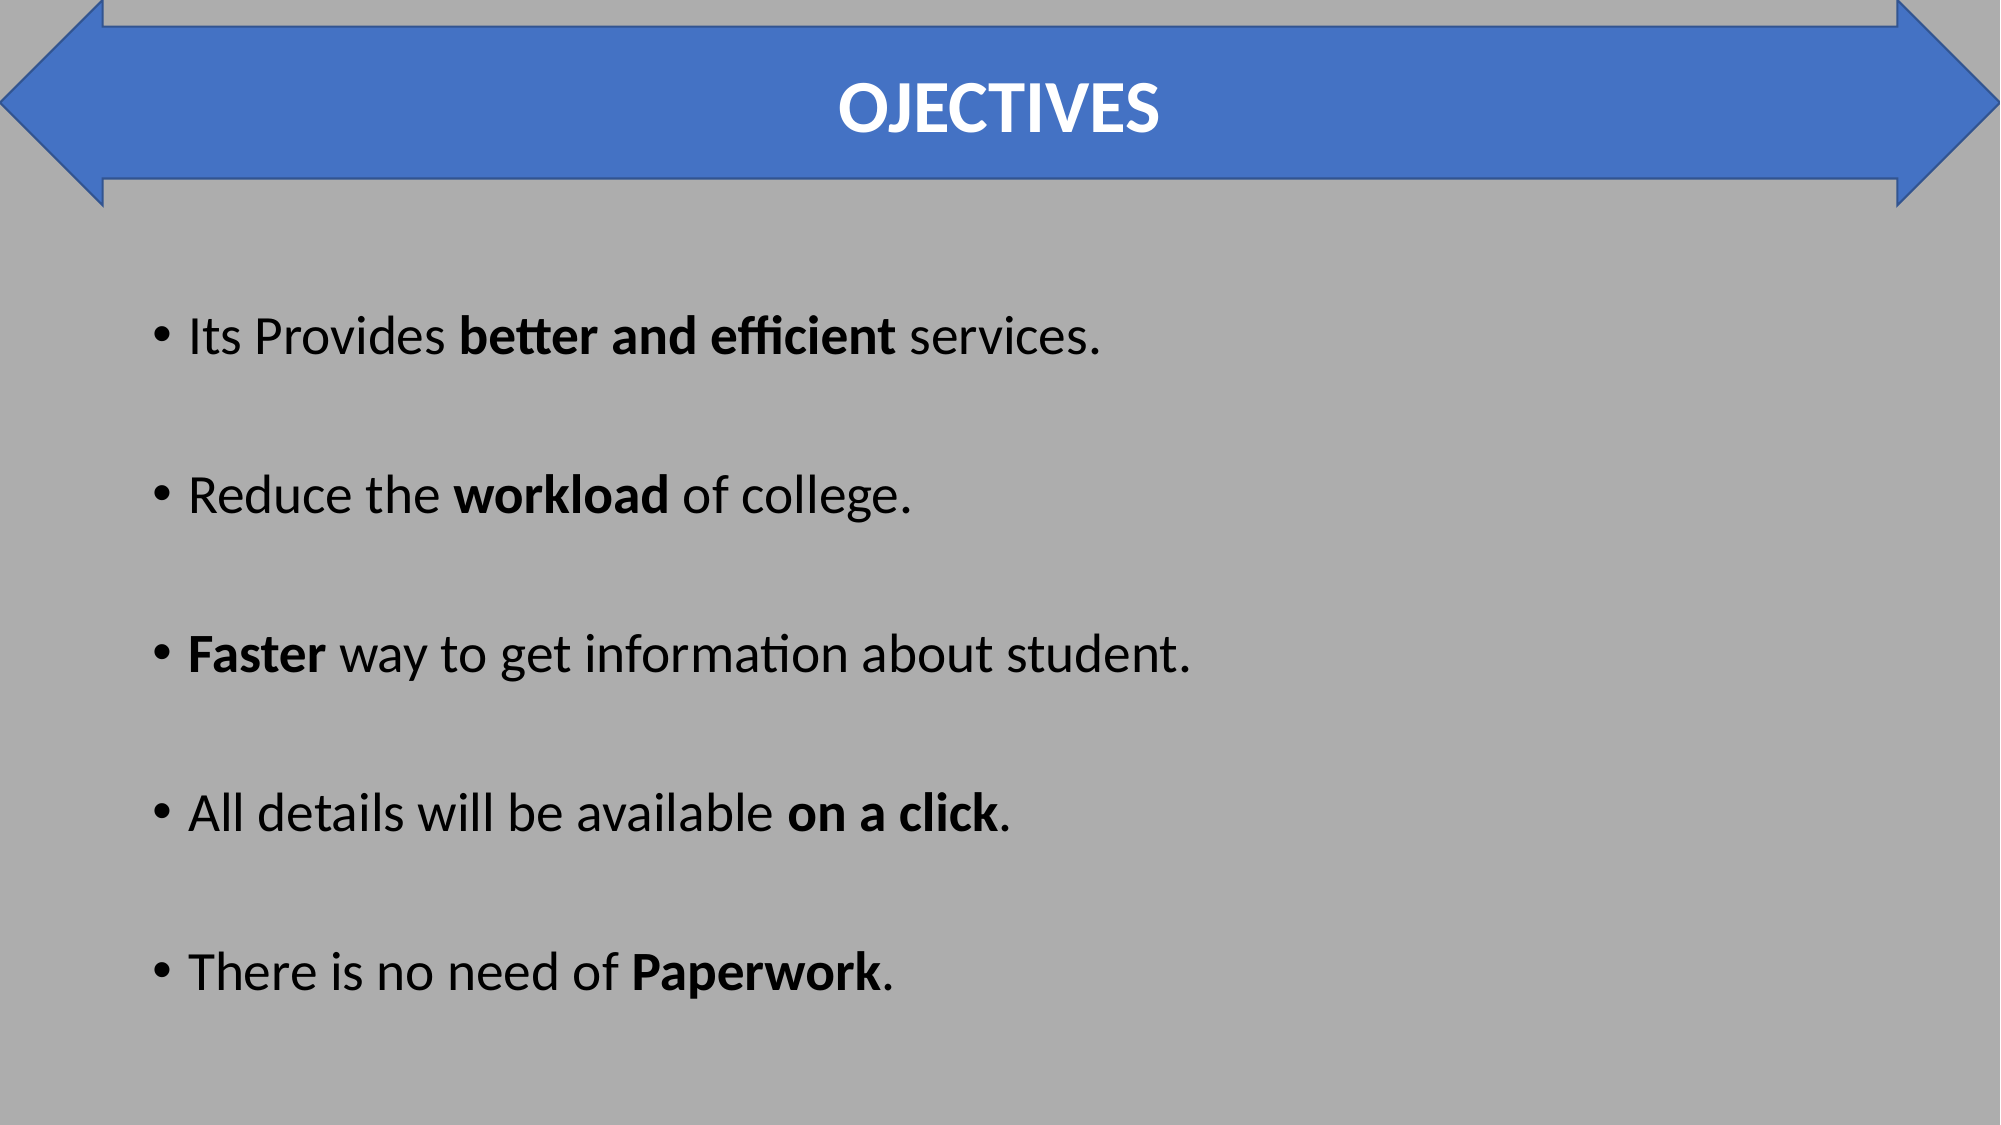

OJECTIVES
Its Provides better and efficient services.

Reduce the workload of college.

Faster way to get information about student.

All details will be available on a click.

There is no need of Paperwork.